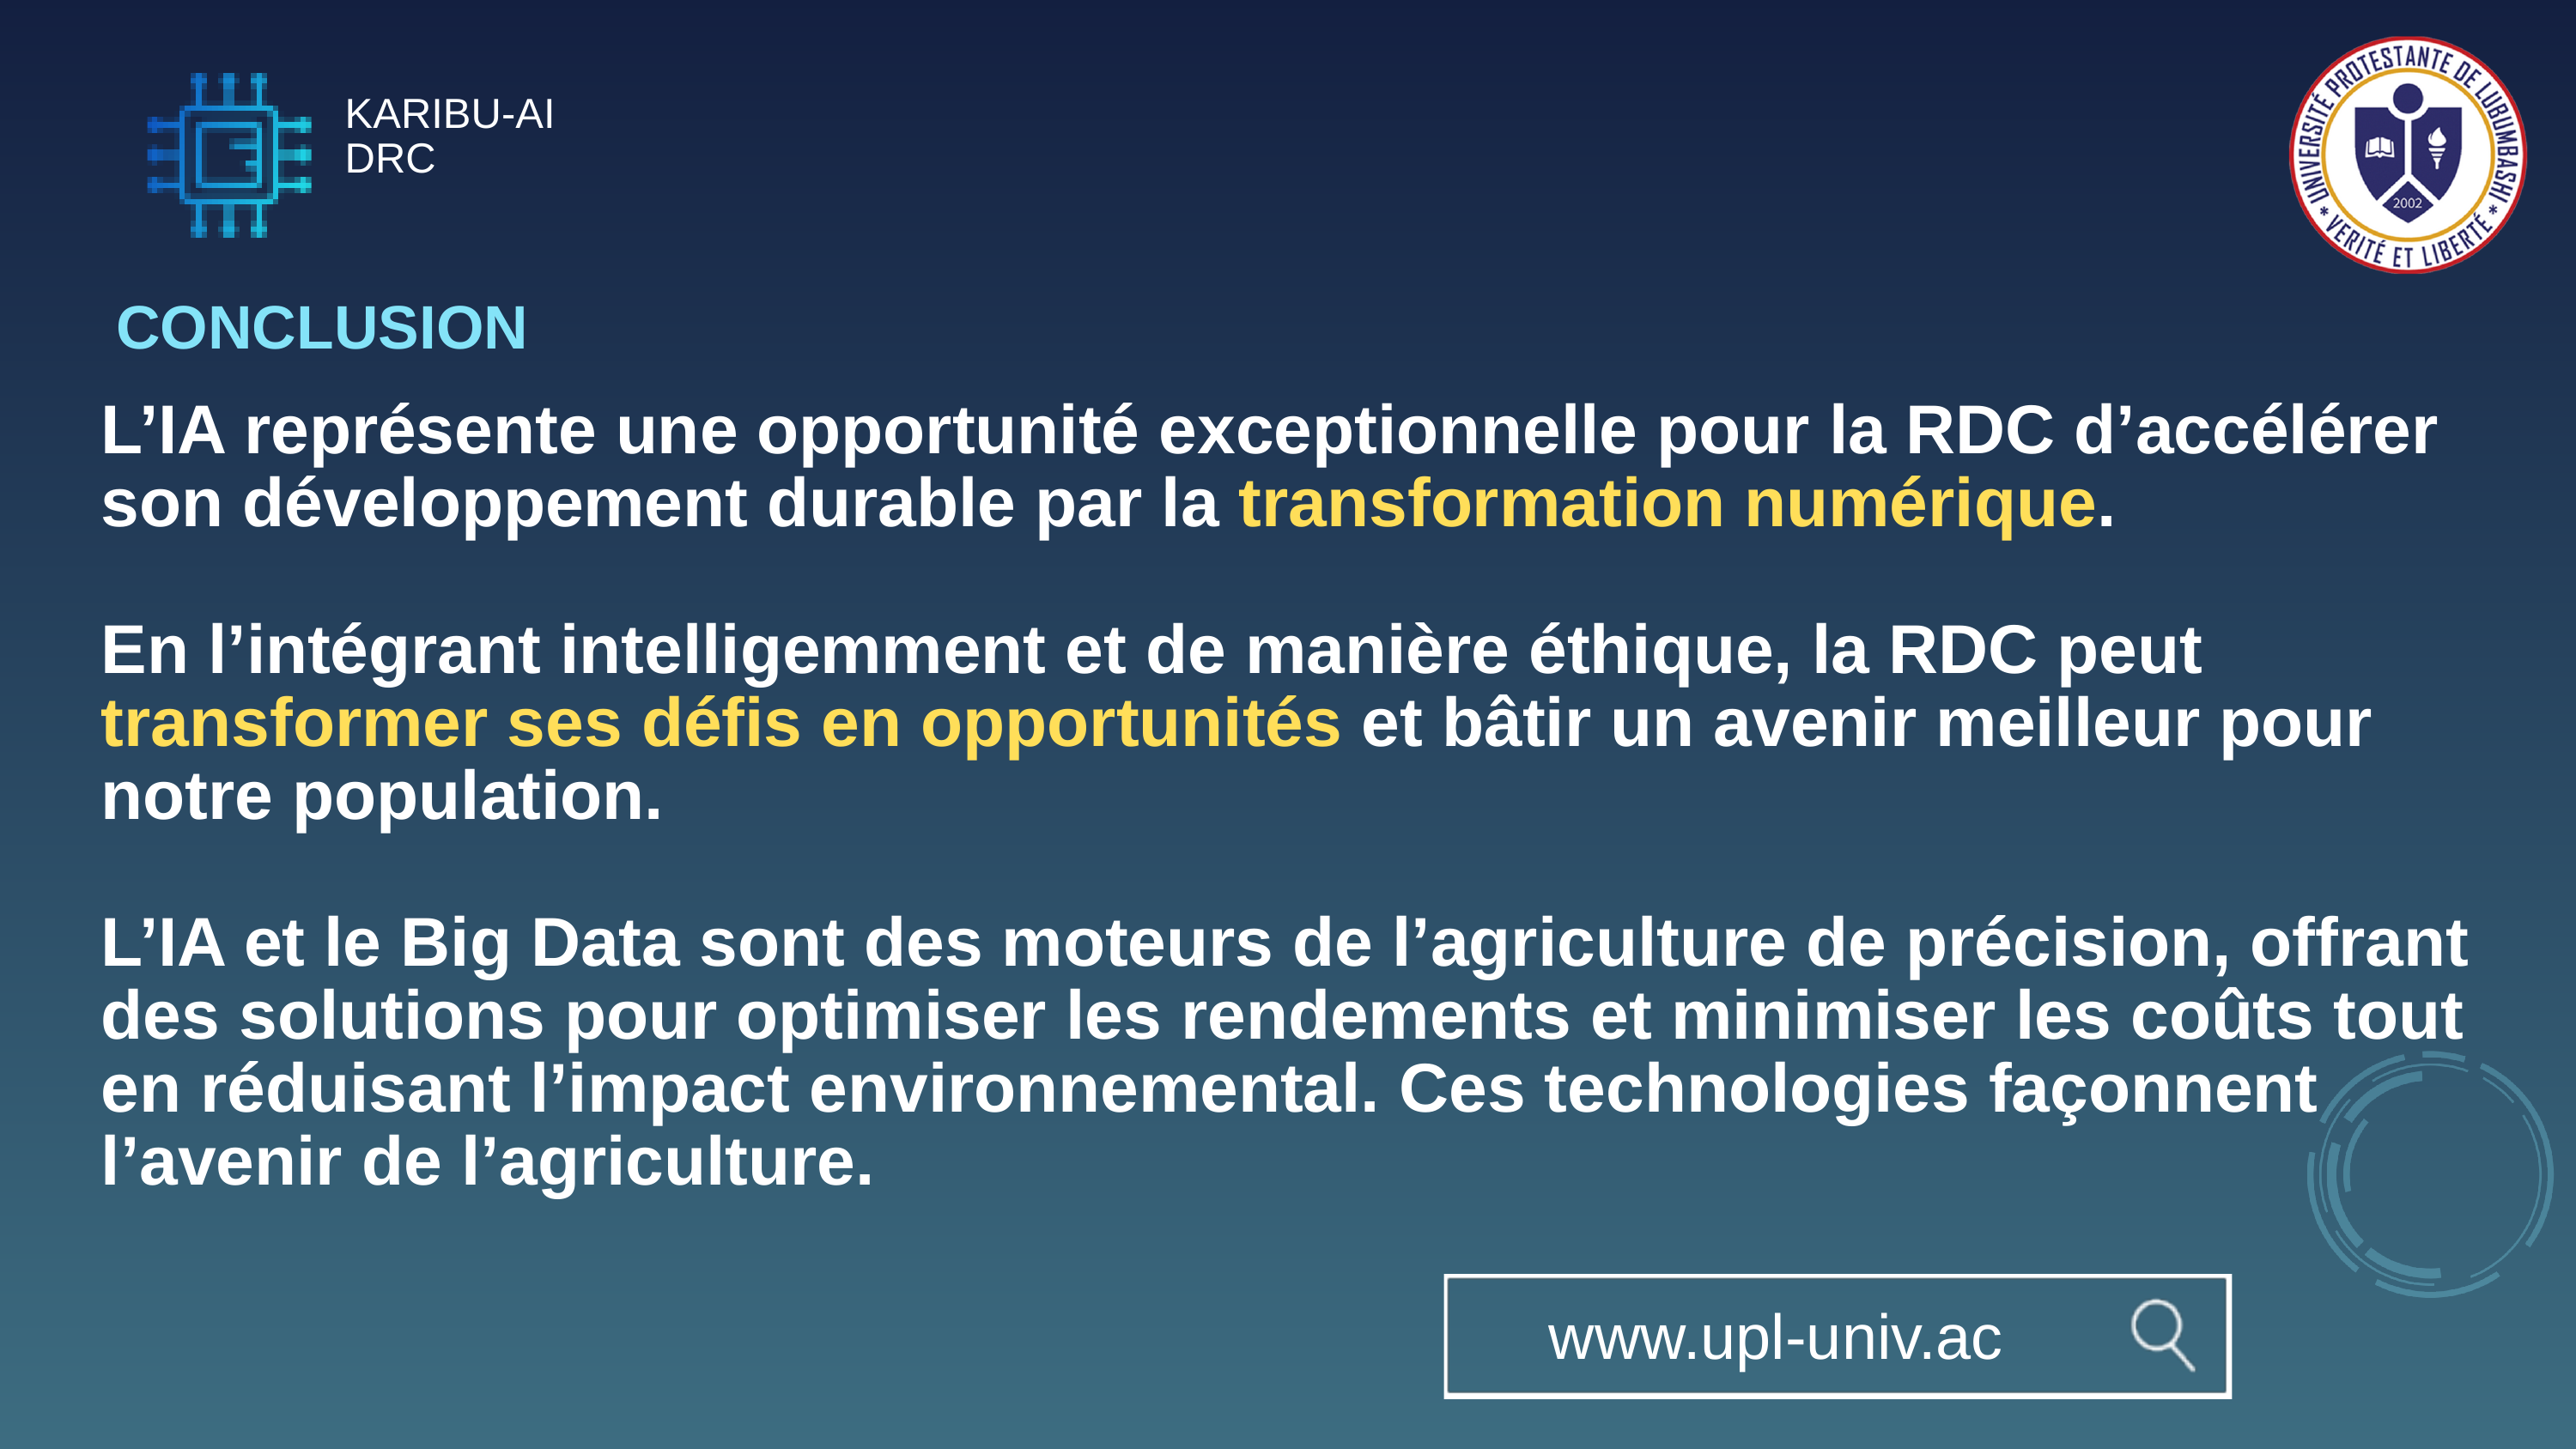

KARIBU-AI
DRC
CONCLUSION
L’IA représente une opportunité exceptionnelle pour la RDC d’accélérer son développement durable par la transformation numérique.

En l’intégrant intelligemment et de manière éthique, la RDC peut transformer ses défis en opportunités et bâtir un avenir meilleur pour notre population.

L’IA et le Big Data sont des moteurs de l’agriculture de précision, offrant des solutions pour optimiser les rendements et minimiser les coûts tout en réduisant l’impact environnemental. Ces technologies façonnent l’avenir de l’agriculture.

www.upl-univ.ac